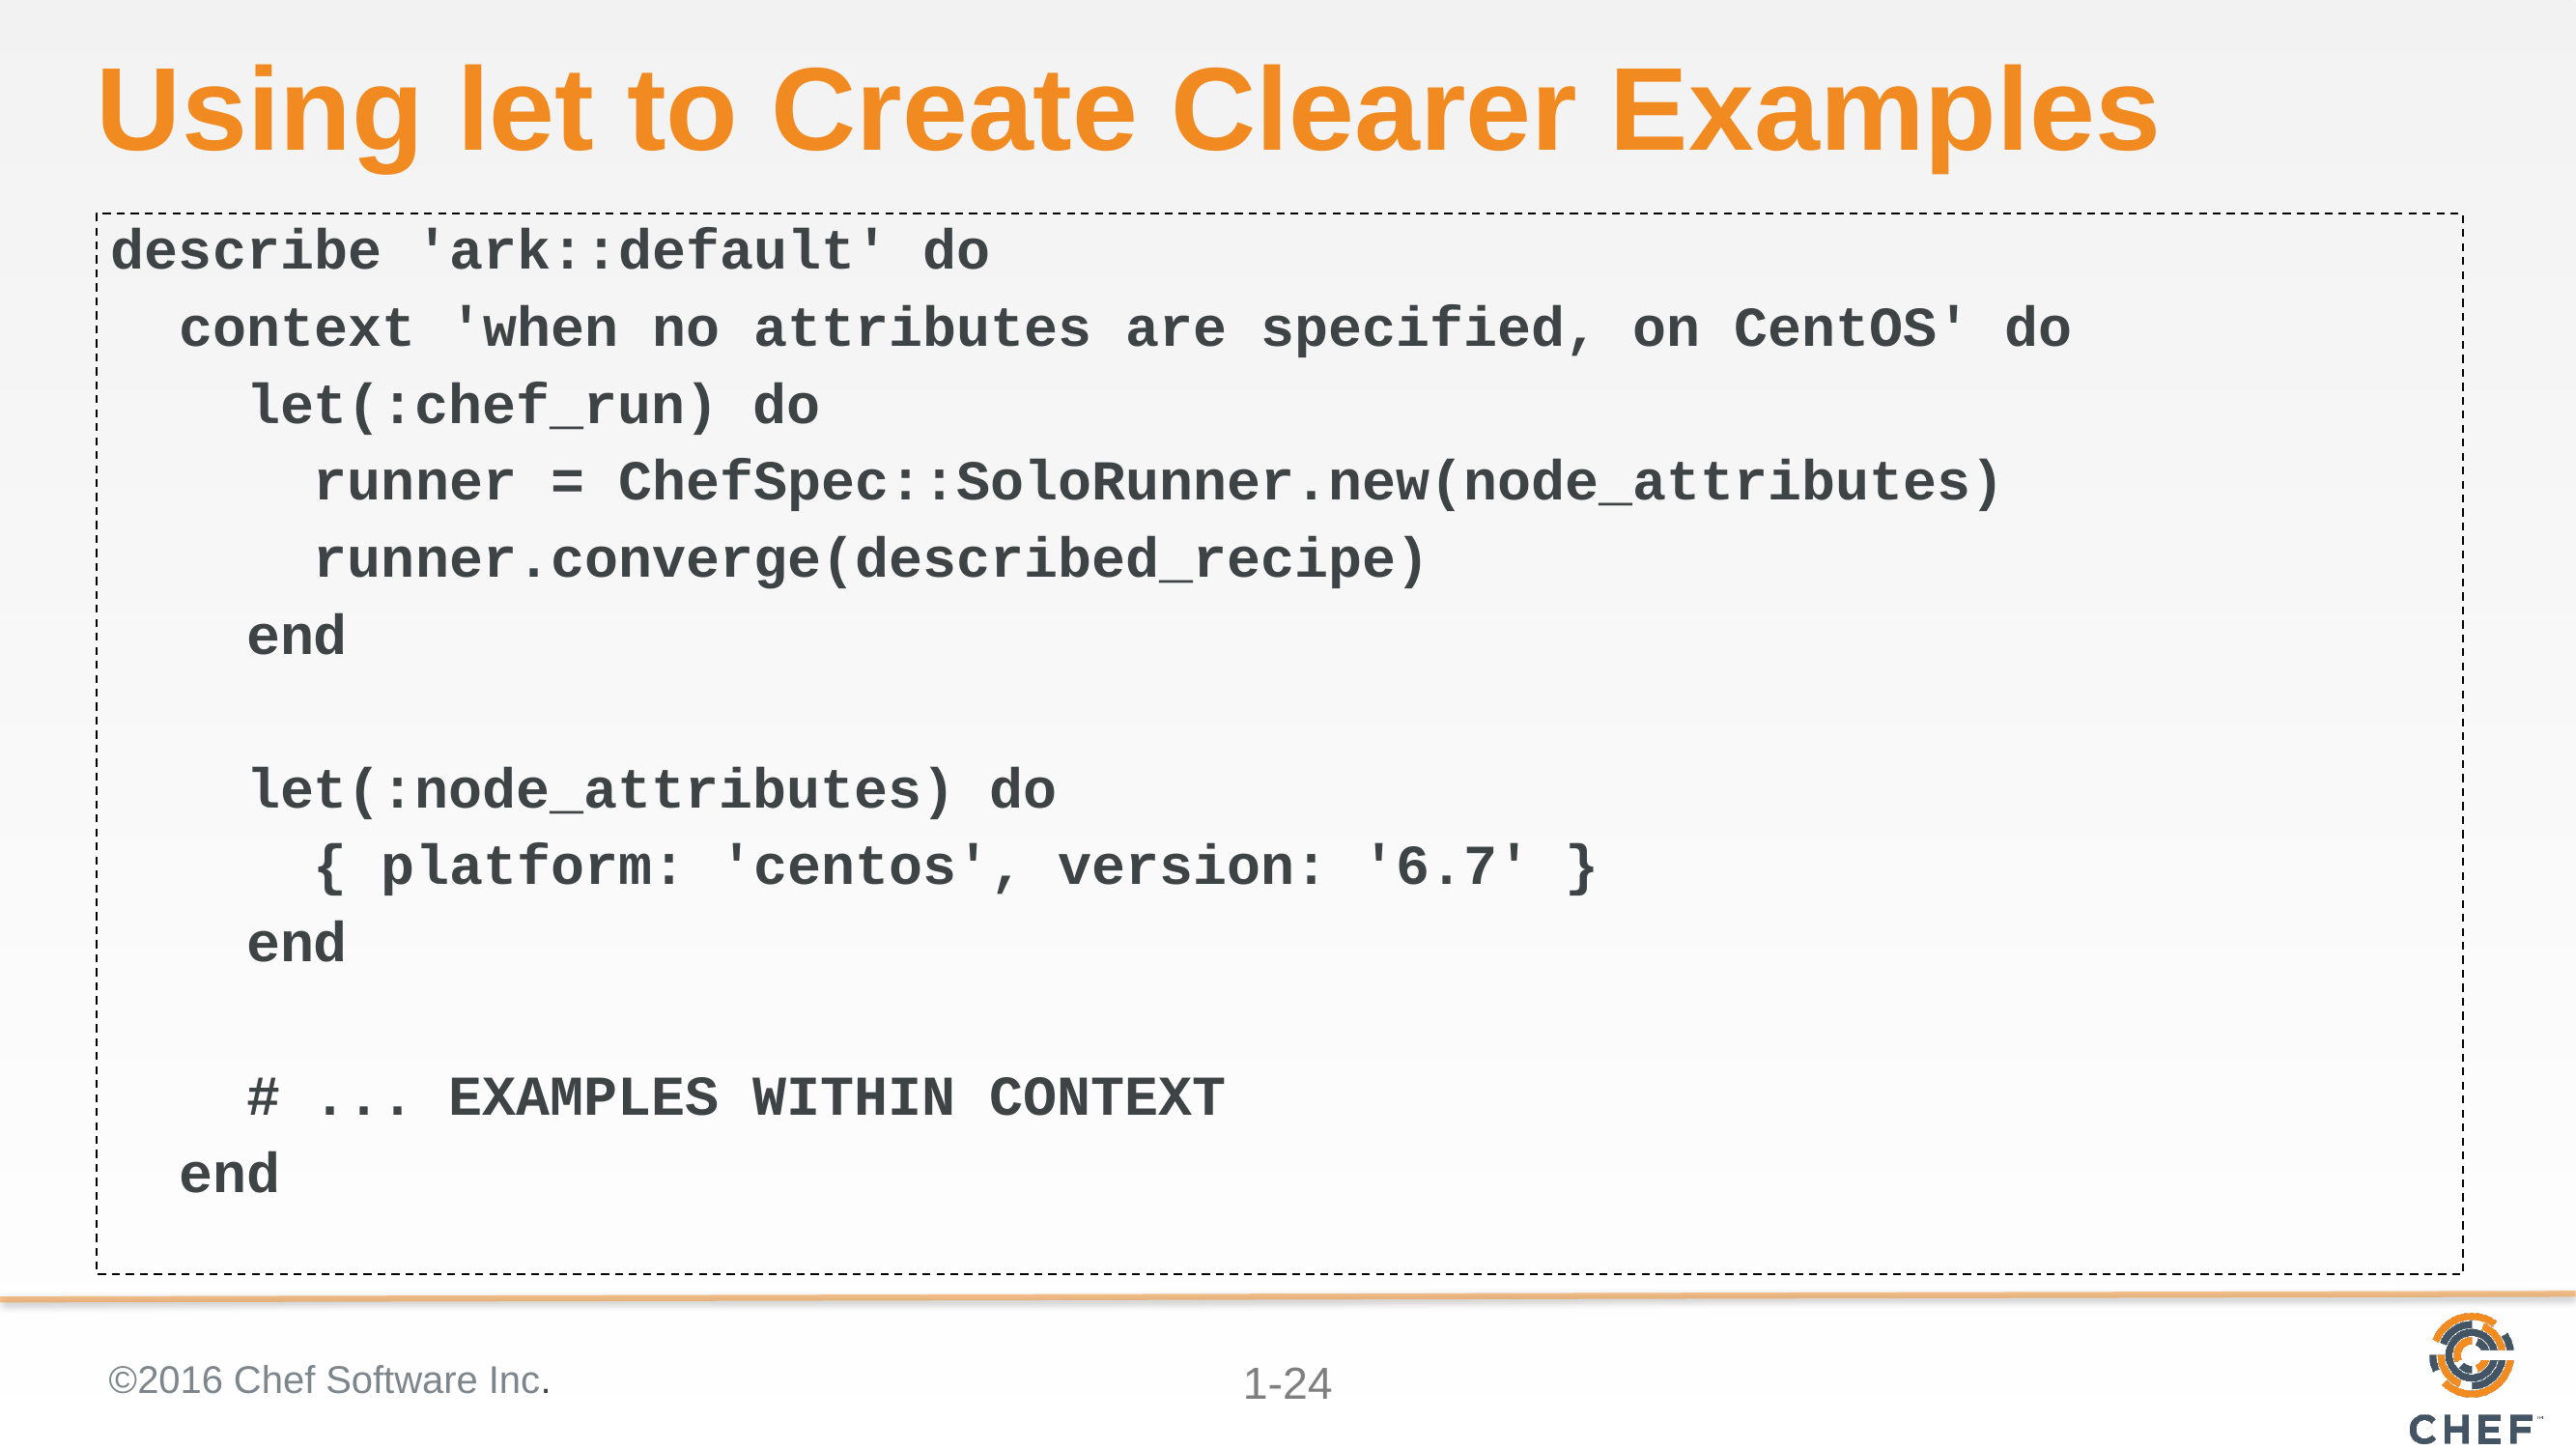

# Using let to Create Clearer Examples
describe 'ark::default' do
  context 'when no attributes are specified, on CentOS' do
    let(:chef_run) do
      runner = ChefSpec::SoloRunner.new(node_attributes)
      runner.converge(described_recipe)
    end

    let(:node_attributes) do
      { platform: 'centos', version: '6.7' }
    end

    # ... EXAMPLES WITHIN CONTEXT
  end